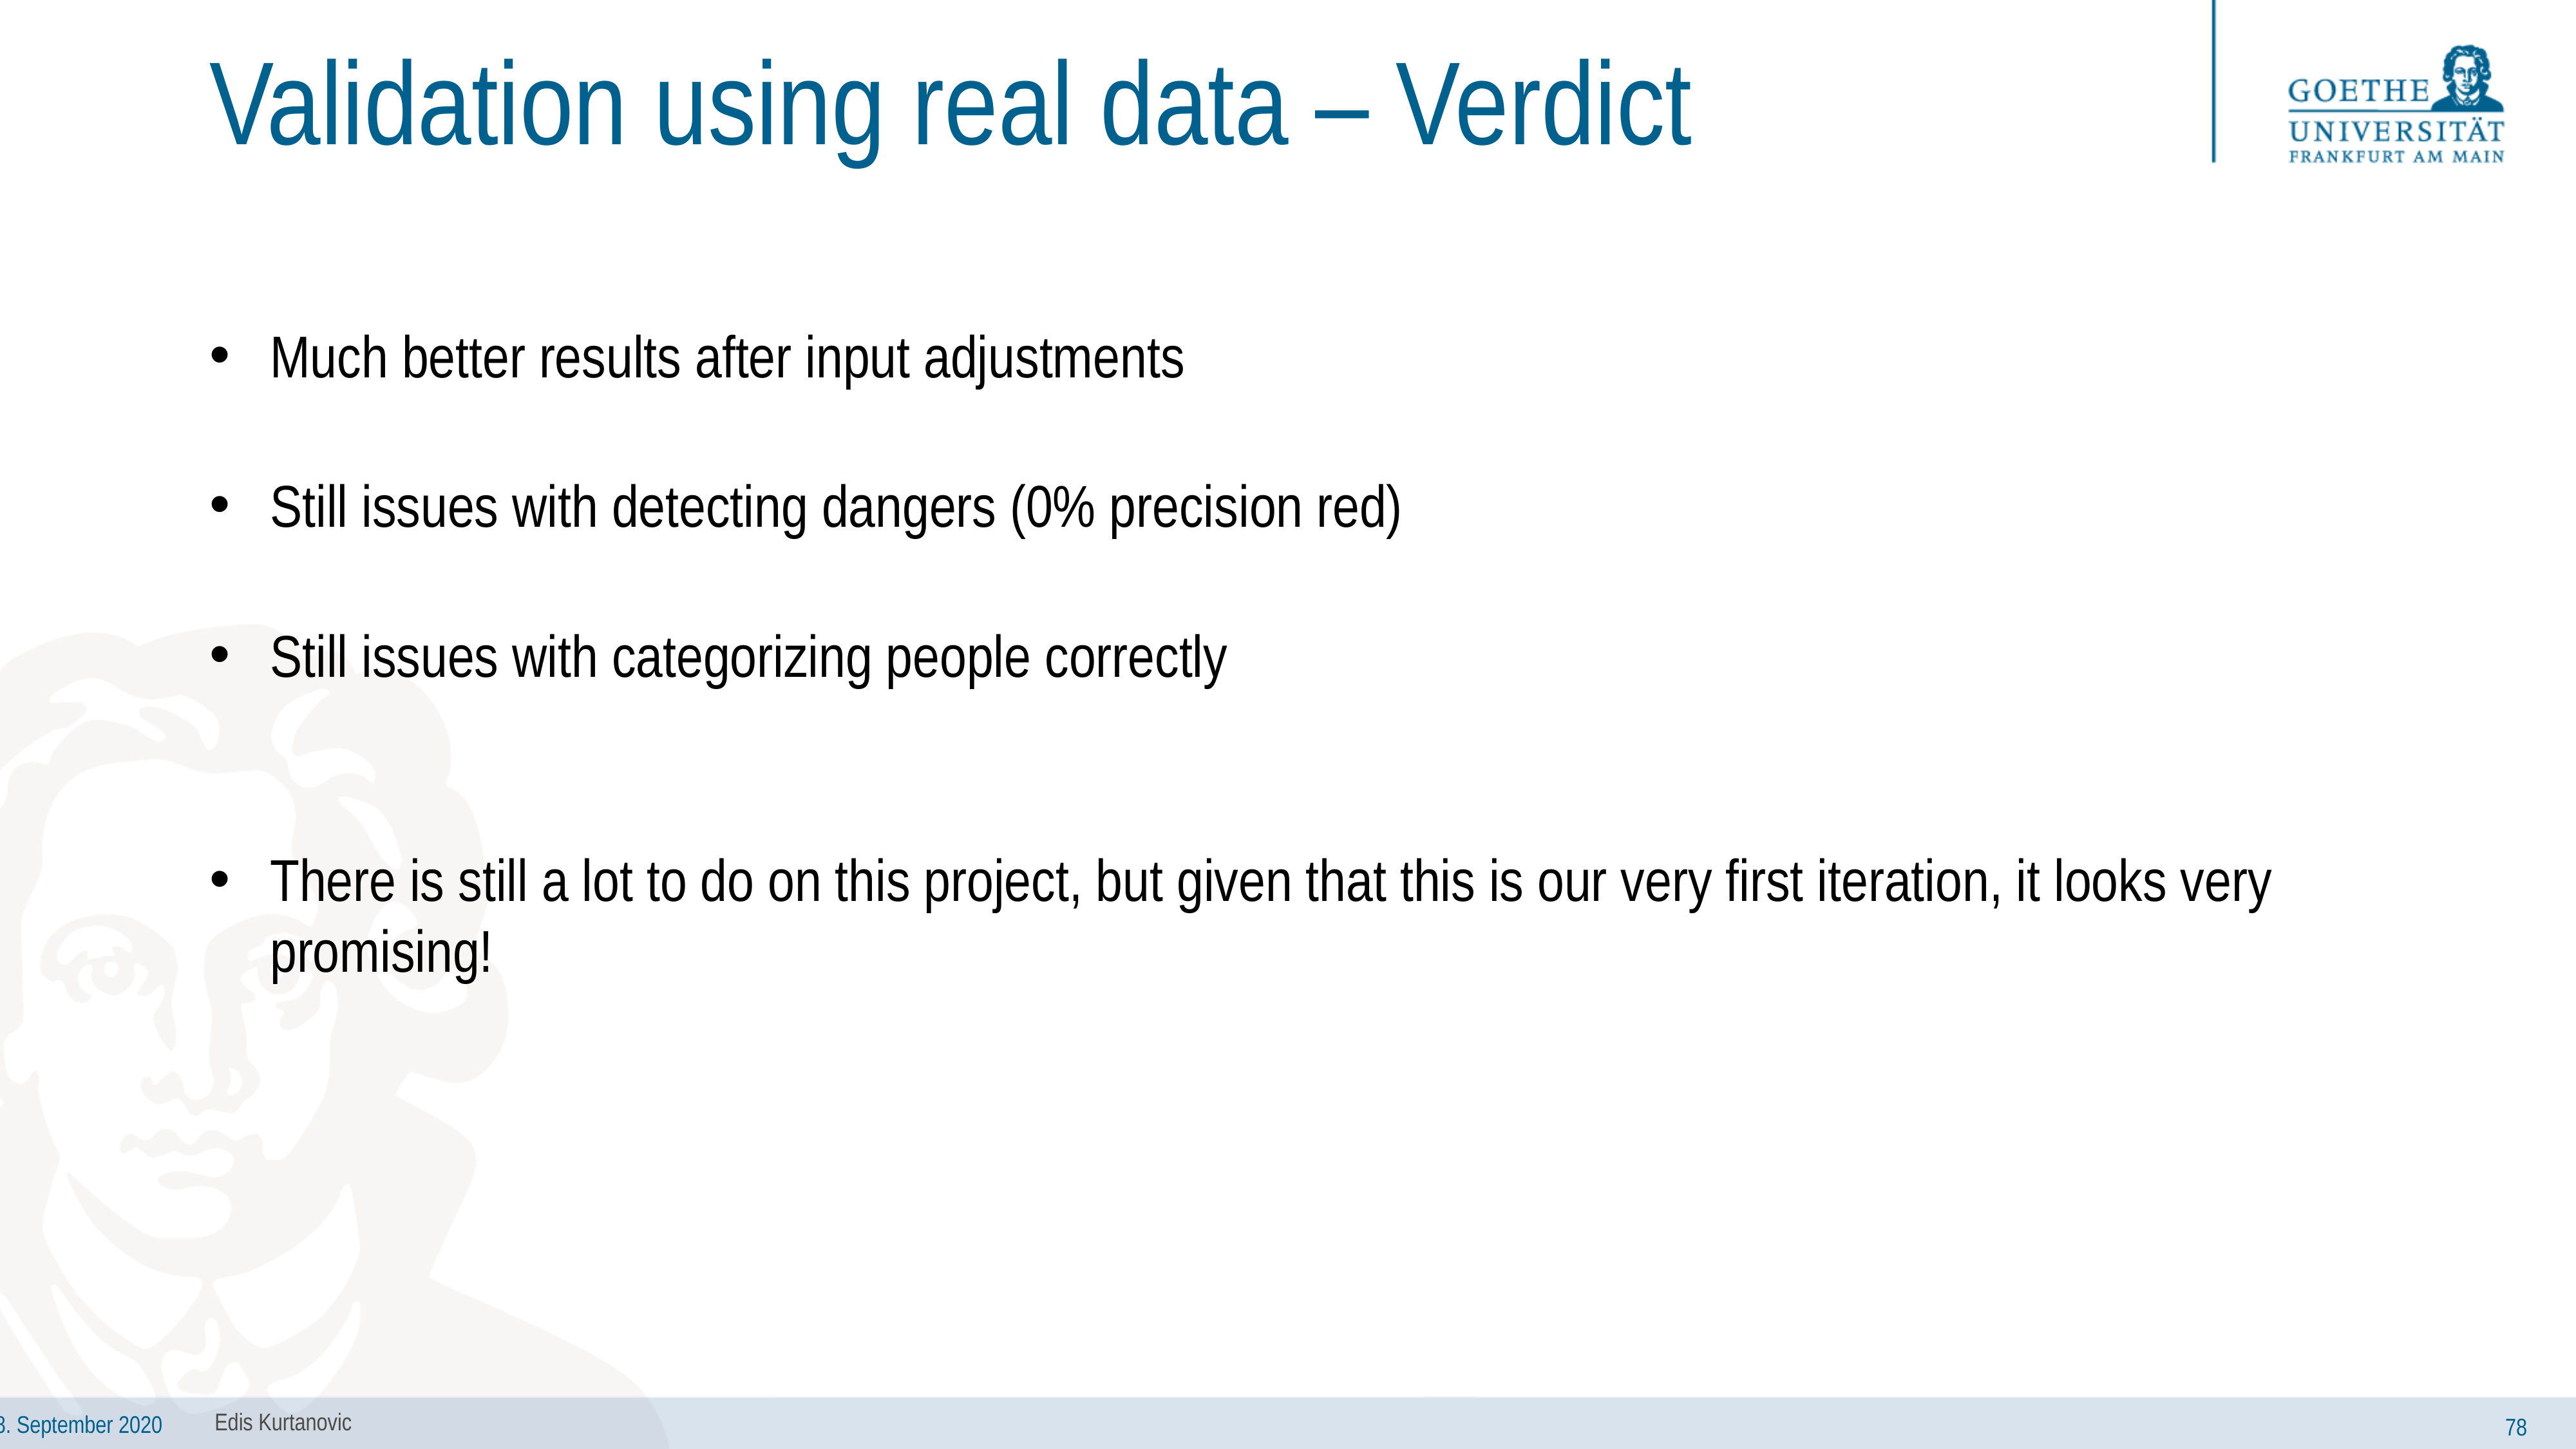

# Validation using real data – Verdict
Much better results after input adjustments

Still issues with detecting dangers (0% precision red)

Still issues with categorizing people correctly

There is still a lot to do on this project, but given that this is our very first iteration, it looks very promising!
Edis Kurtanovic
78